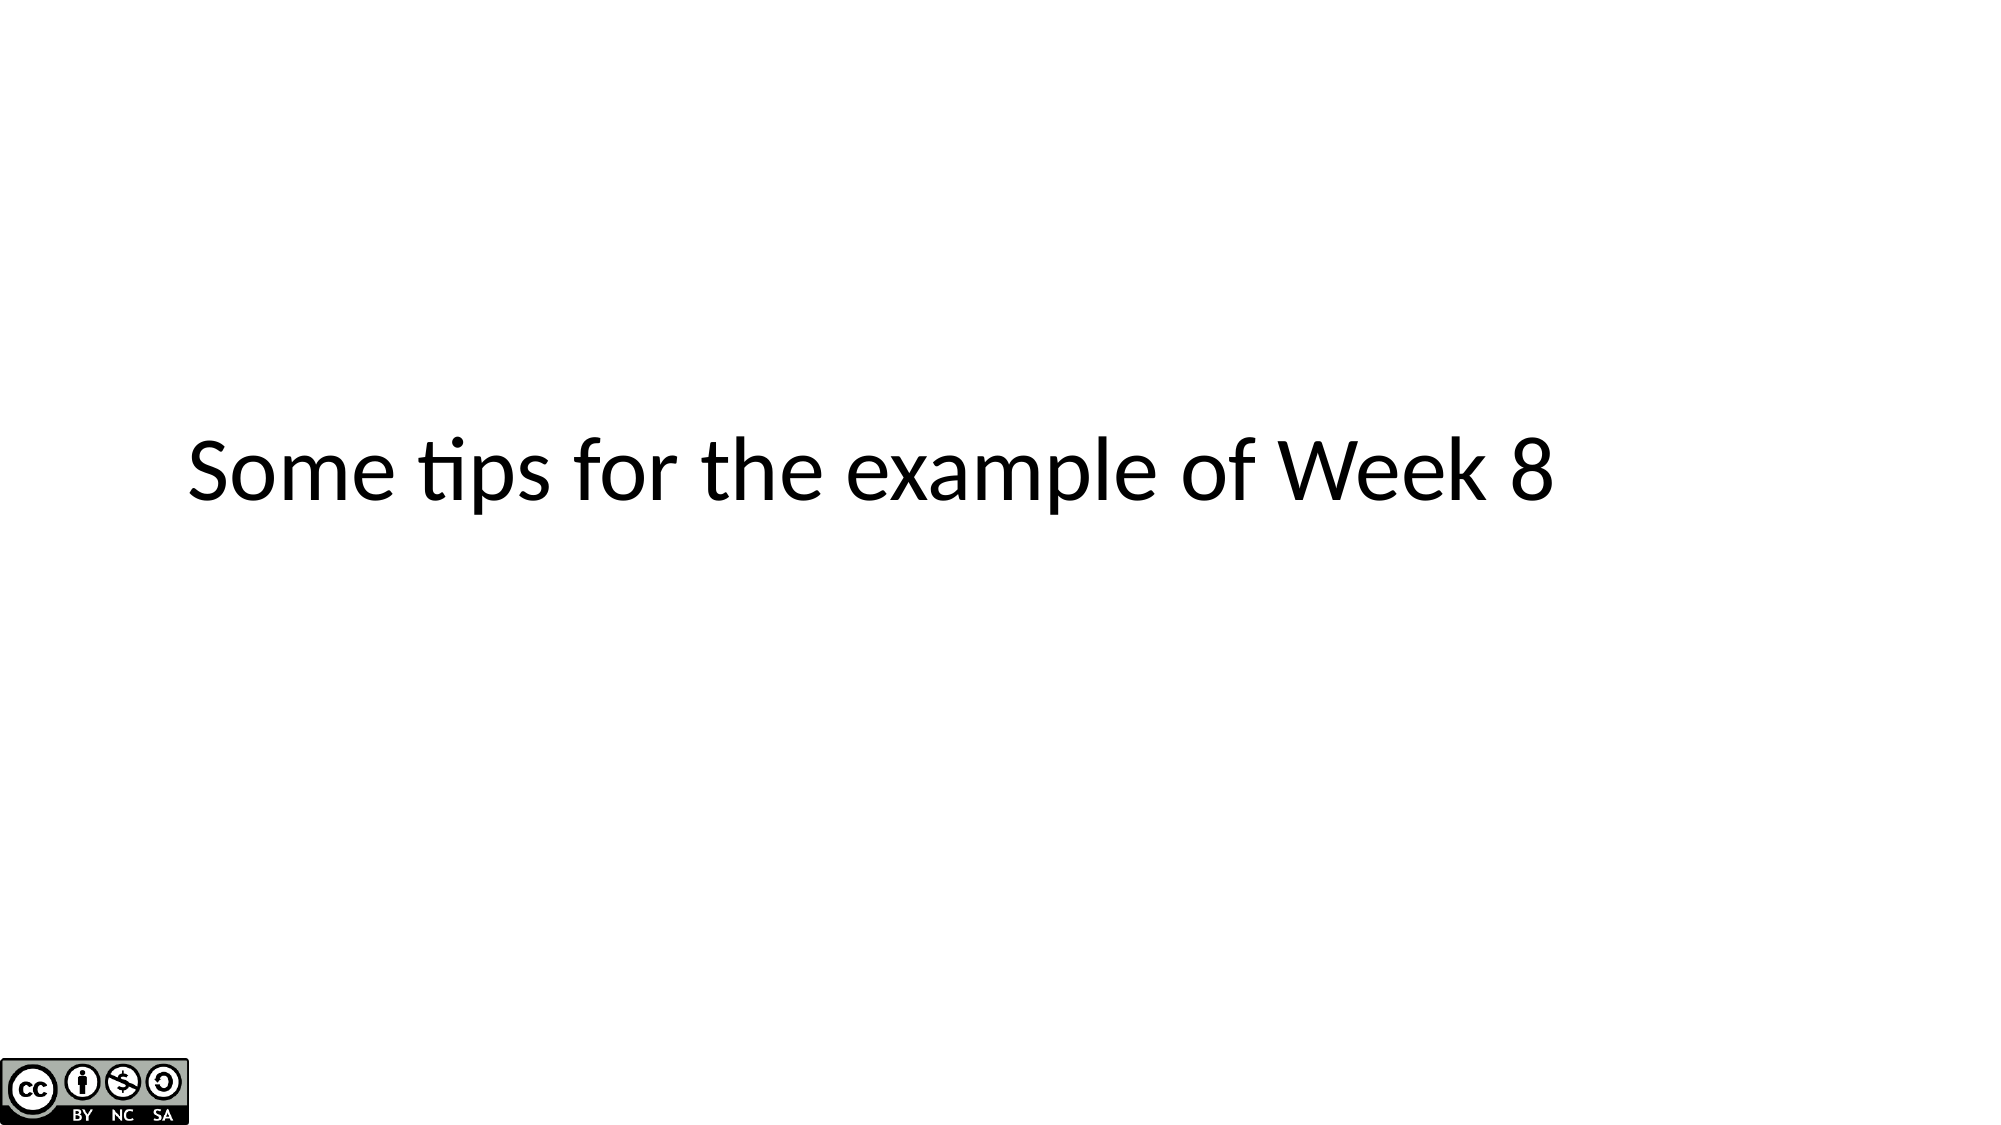

Some tips for the example of Week 8